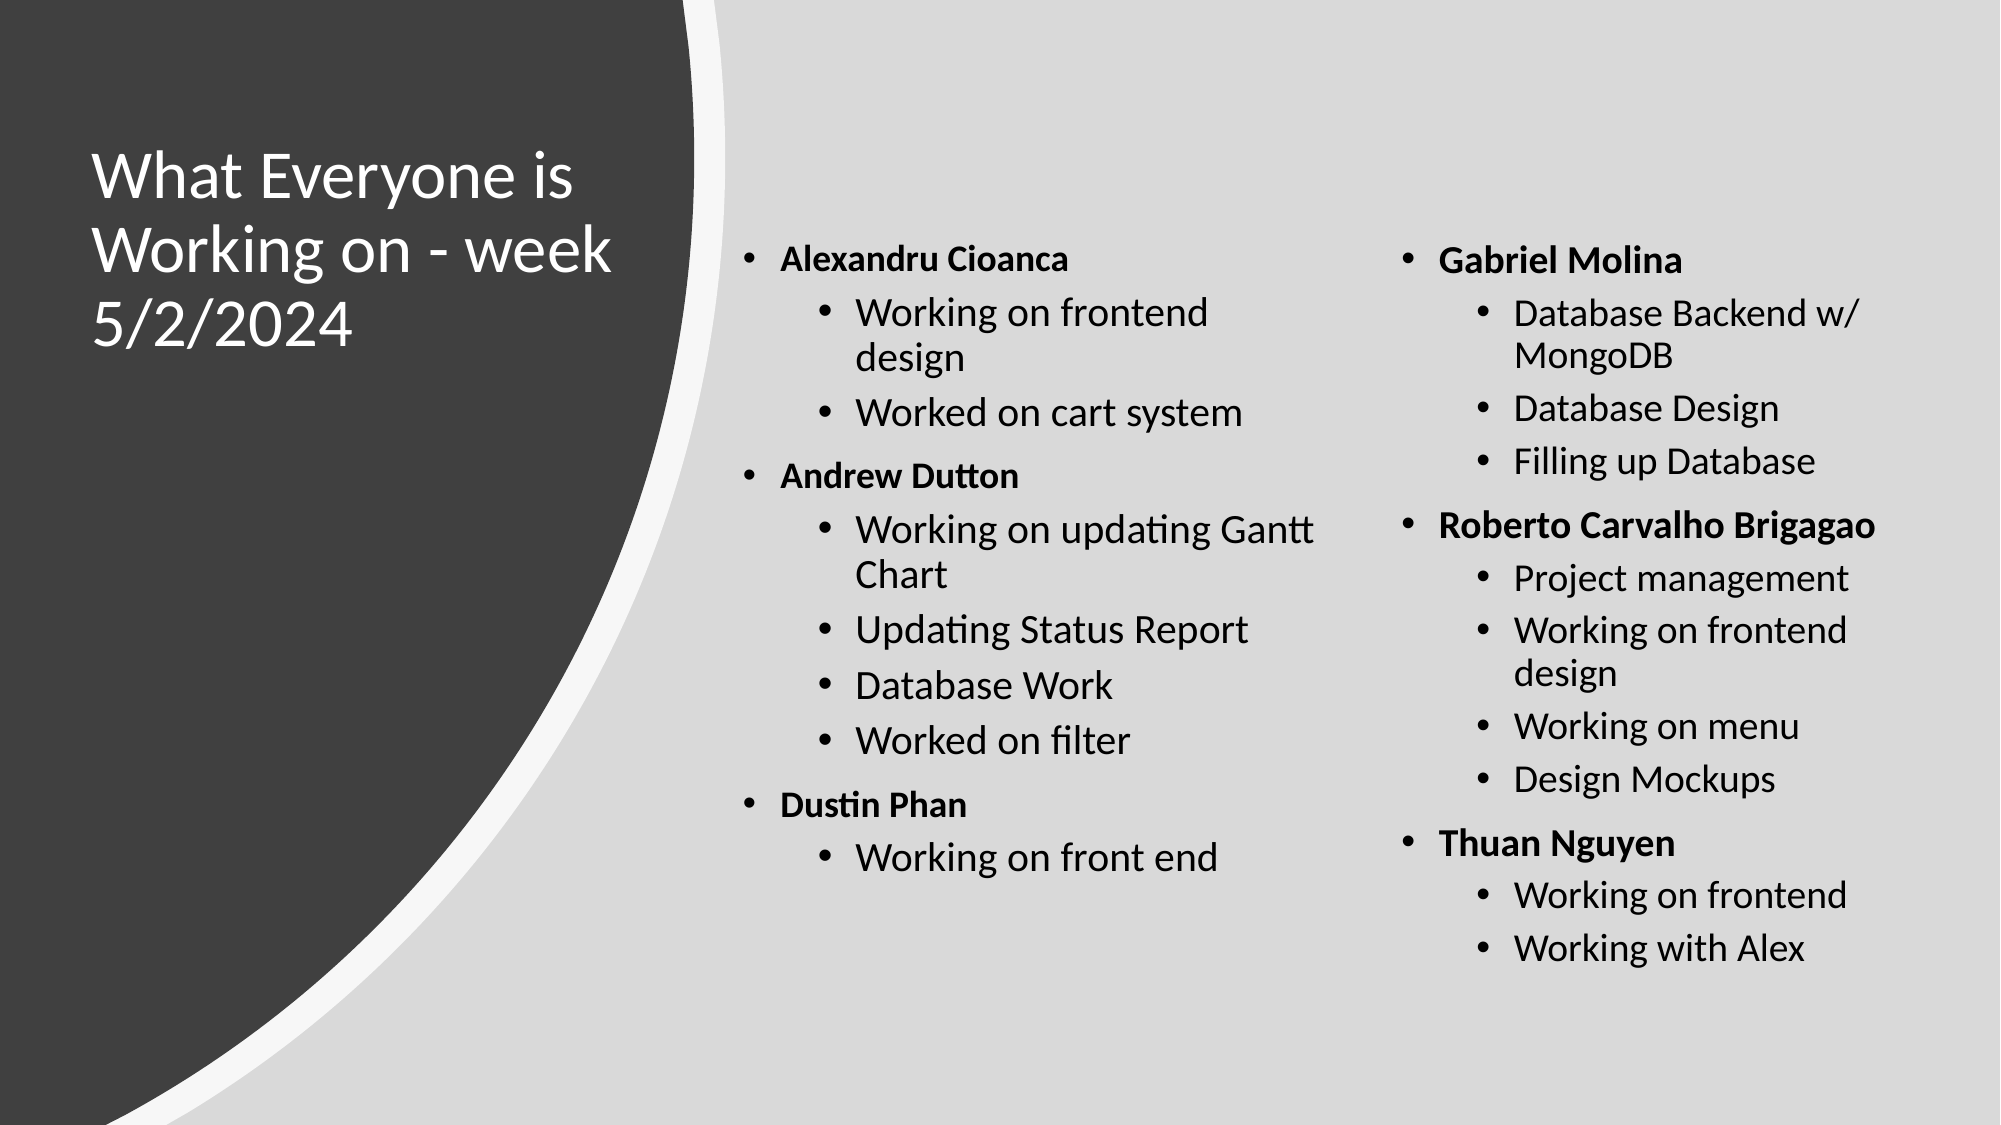

# What Everyone is Working on - week 5/2/2024
Alexandru Cioanca
Working on frontend design
Worked on cart system
Andrew Dutton
Working on updating Gantt Chart
Updating Status Report
Database Work
Worked on filter
Dustin Phan​
Working on front end
Gabriel Molina​
Database Backend w/ MongoDB
Database Design
Filling up Database
Roberto Carvalho Brigagao
Project management
Working on frontend design
Working on menu
Design Mockups
Thuan Nguyen
Working on frontend
Working with Alex